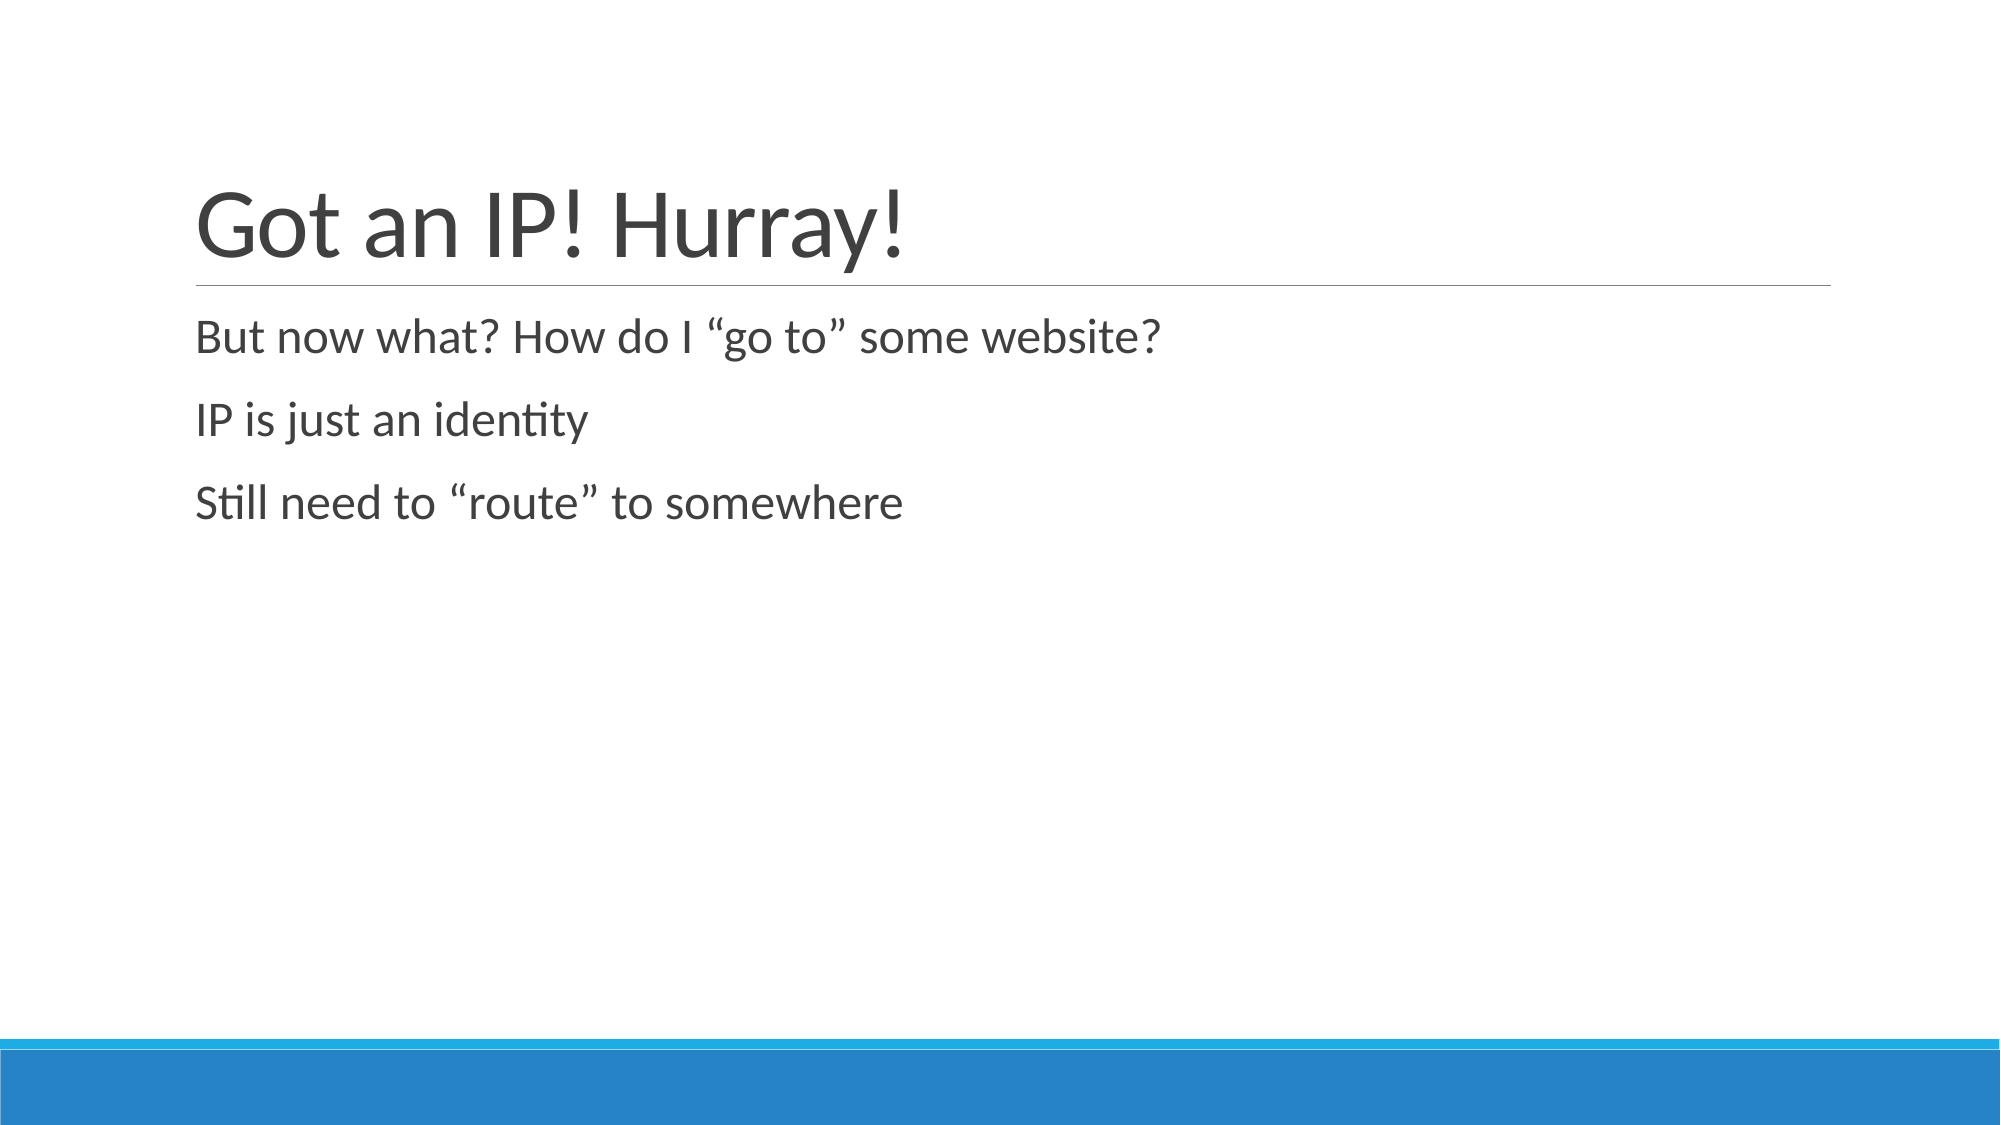

# Got an IP! Hurray!
But now what? How do I “go to” some website?
IP is just an identity
Still need to “route” to somewhere